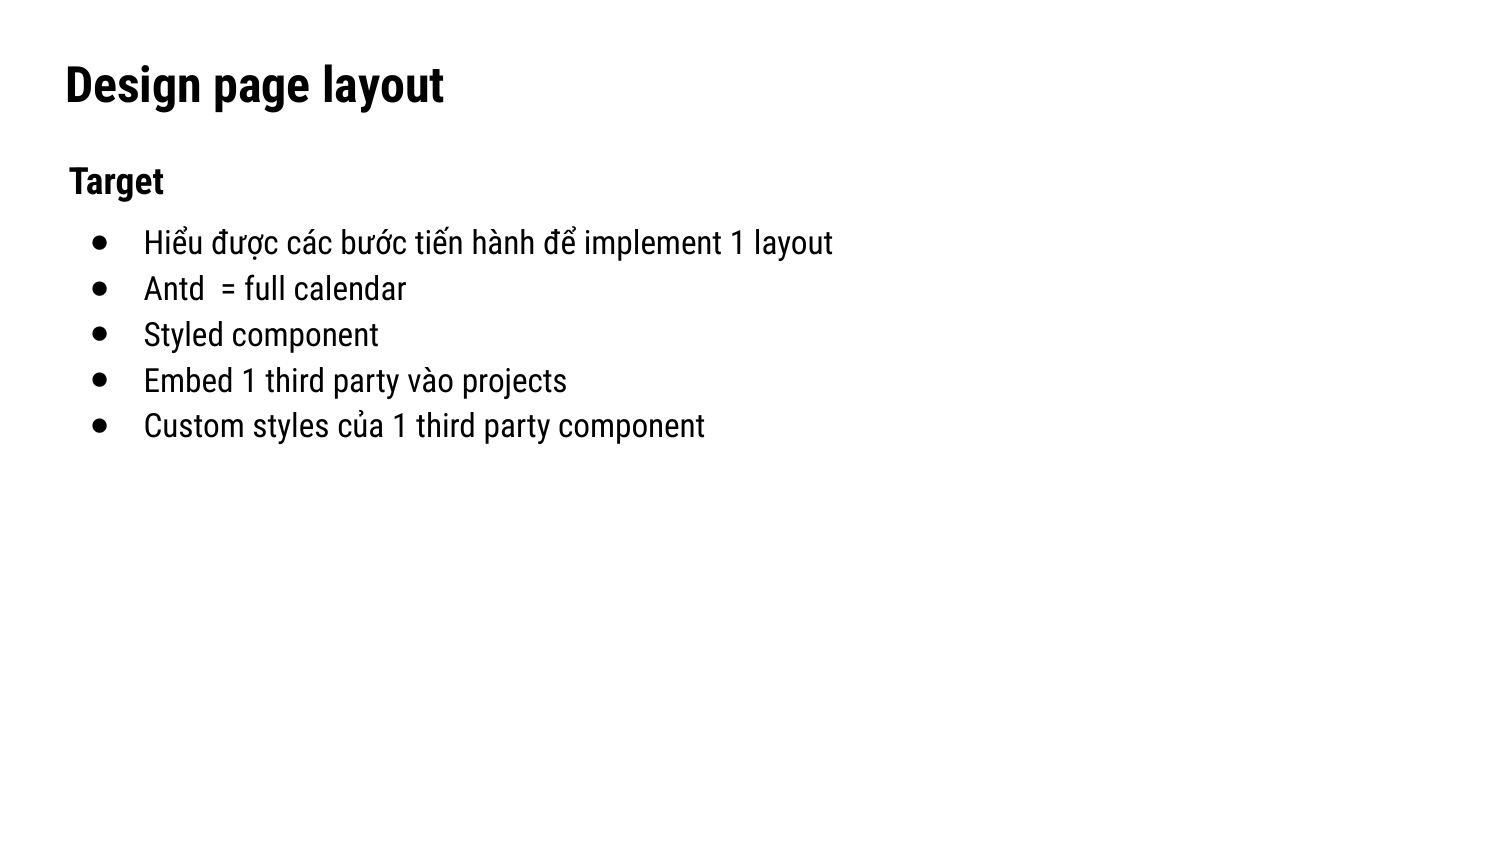

# Design page layout
Target
Hiểu được các bước tiến hành để implement 1 layout
Antd  = full calendar
Styled component
Embed 1 third party vào projects
Custom styles của 1 third party component